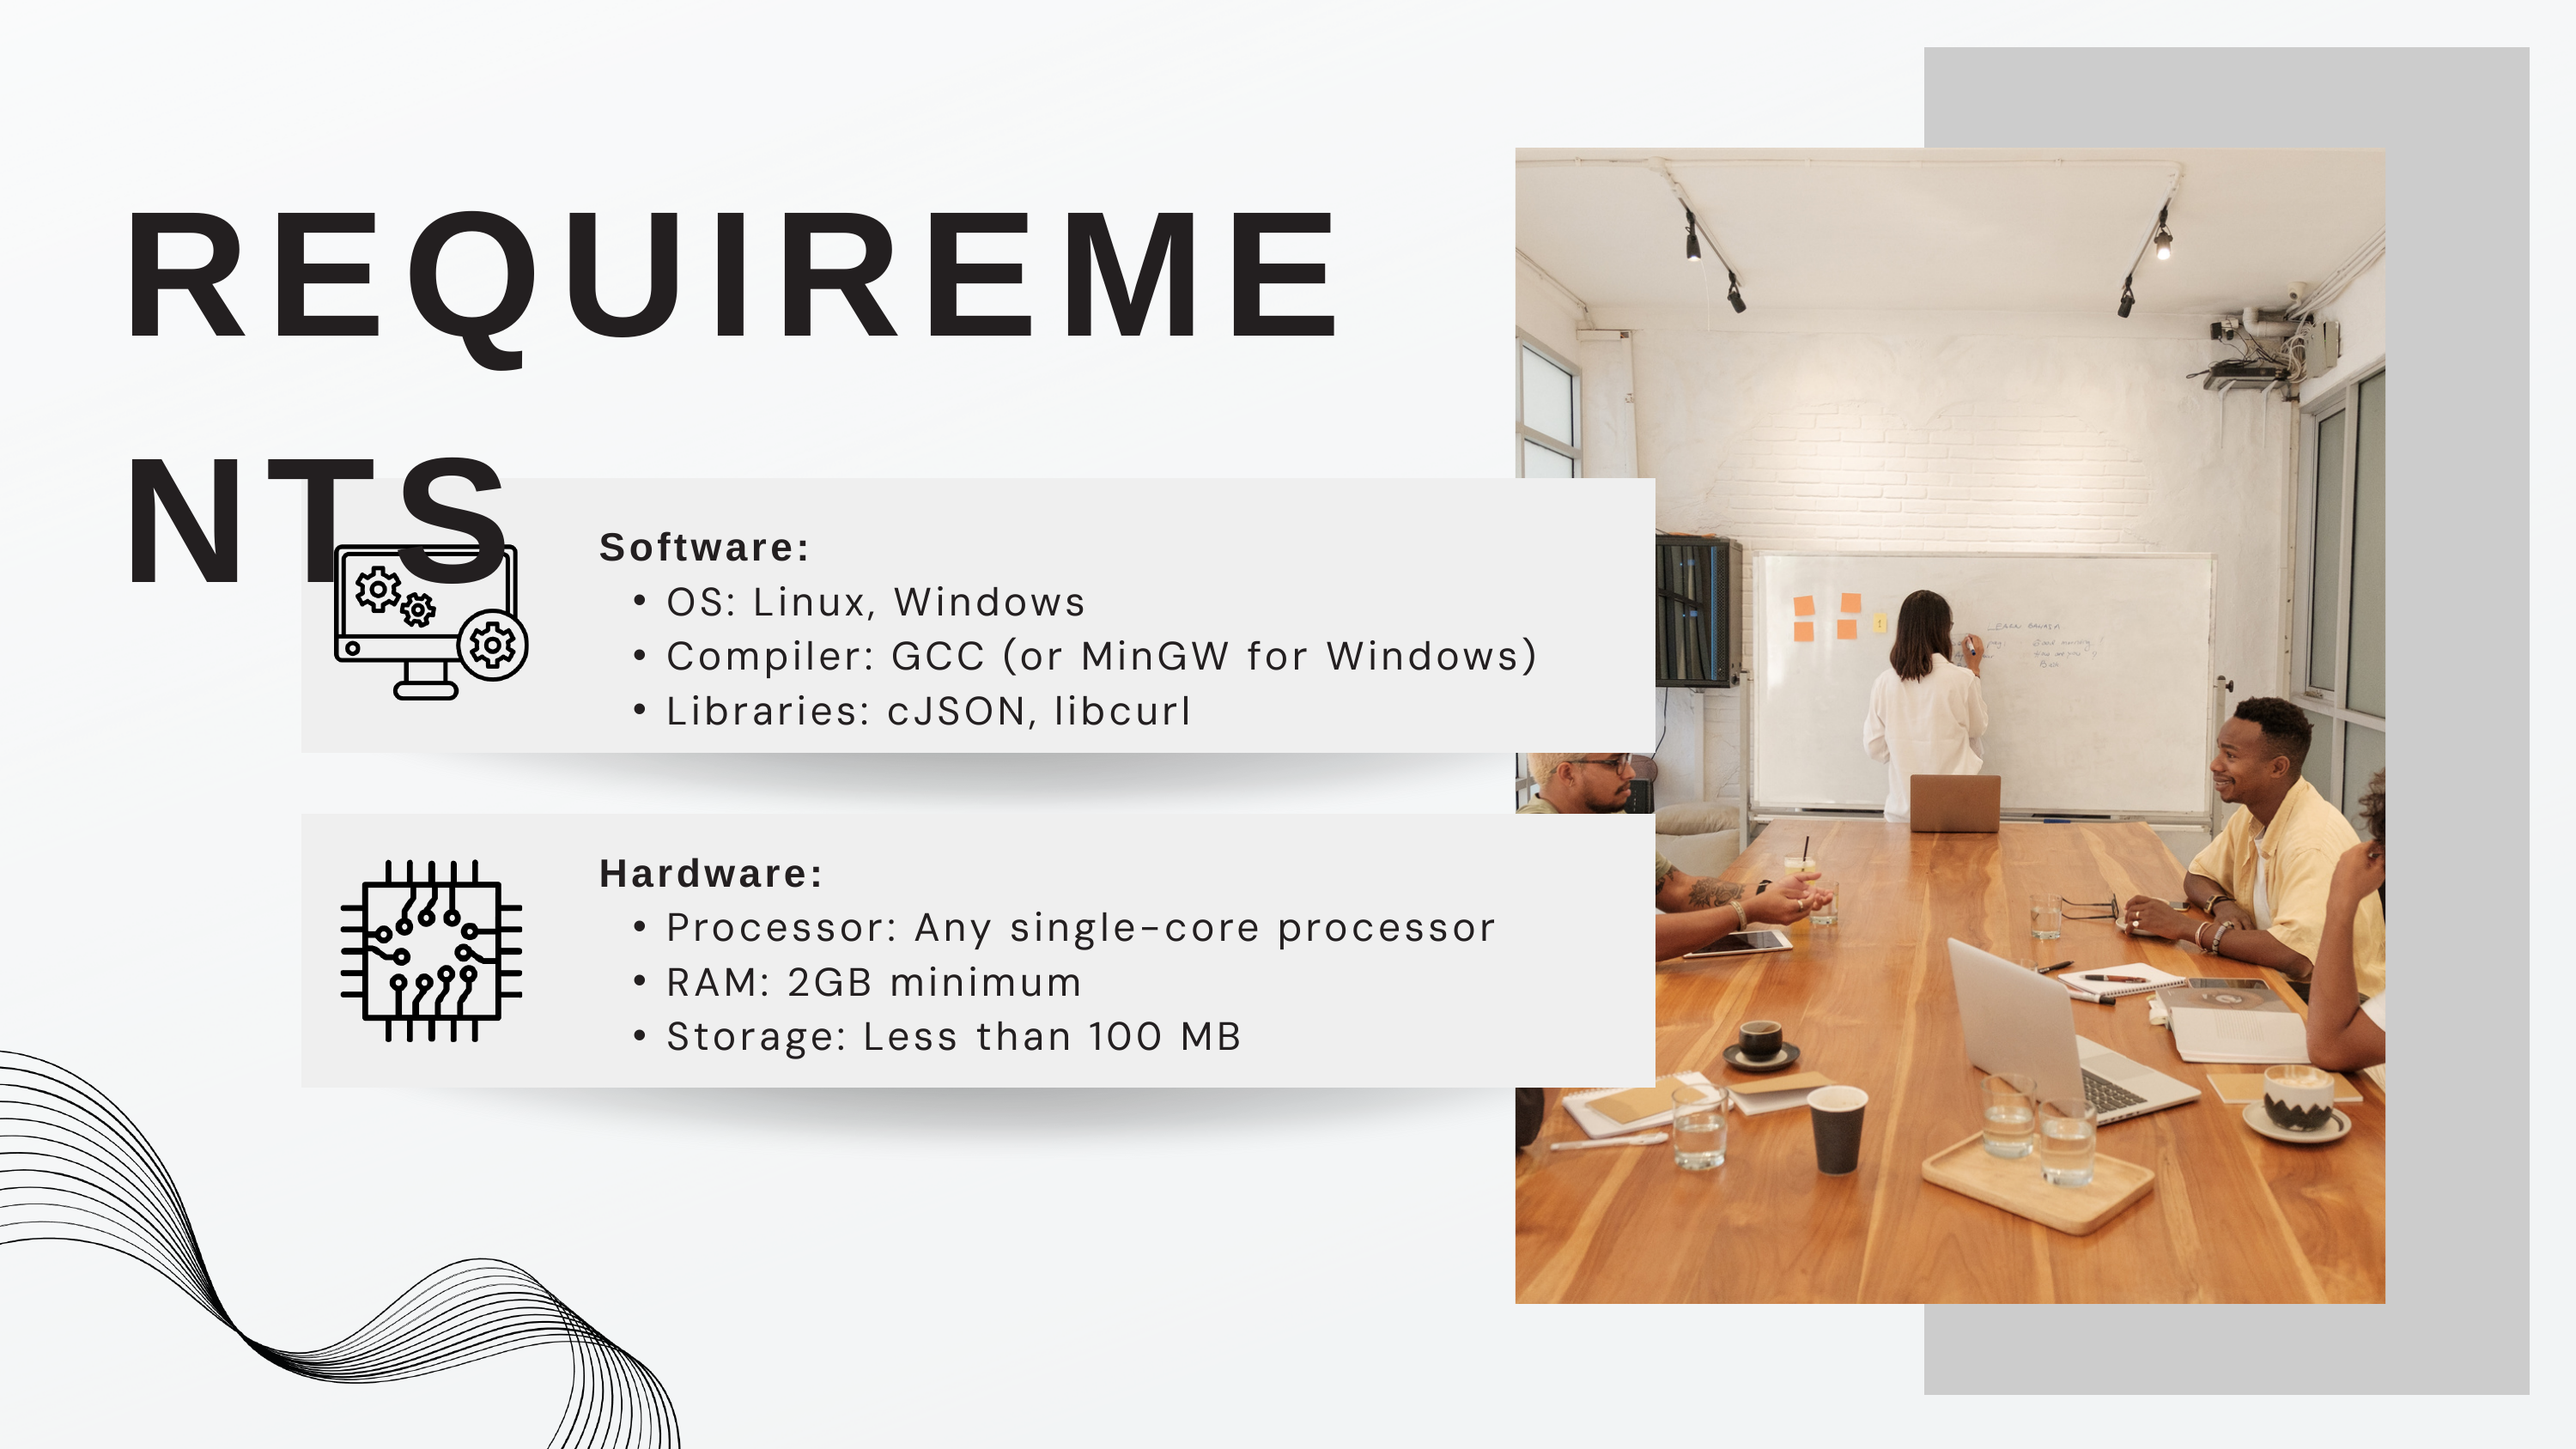

REQUIREMENTS

Software:
OS: Linux, Windows
Compiler: GCC (or MinGW for Windows)
Libraries: cJSON, libcurl

Hardware:
Processor: Any single-core processor
RAM: 2GB minimum
Storage: Less than 100 MB